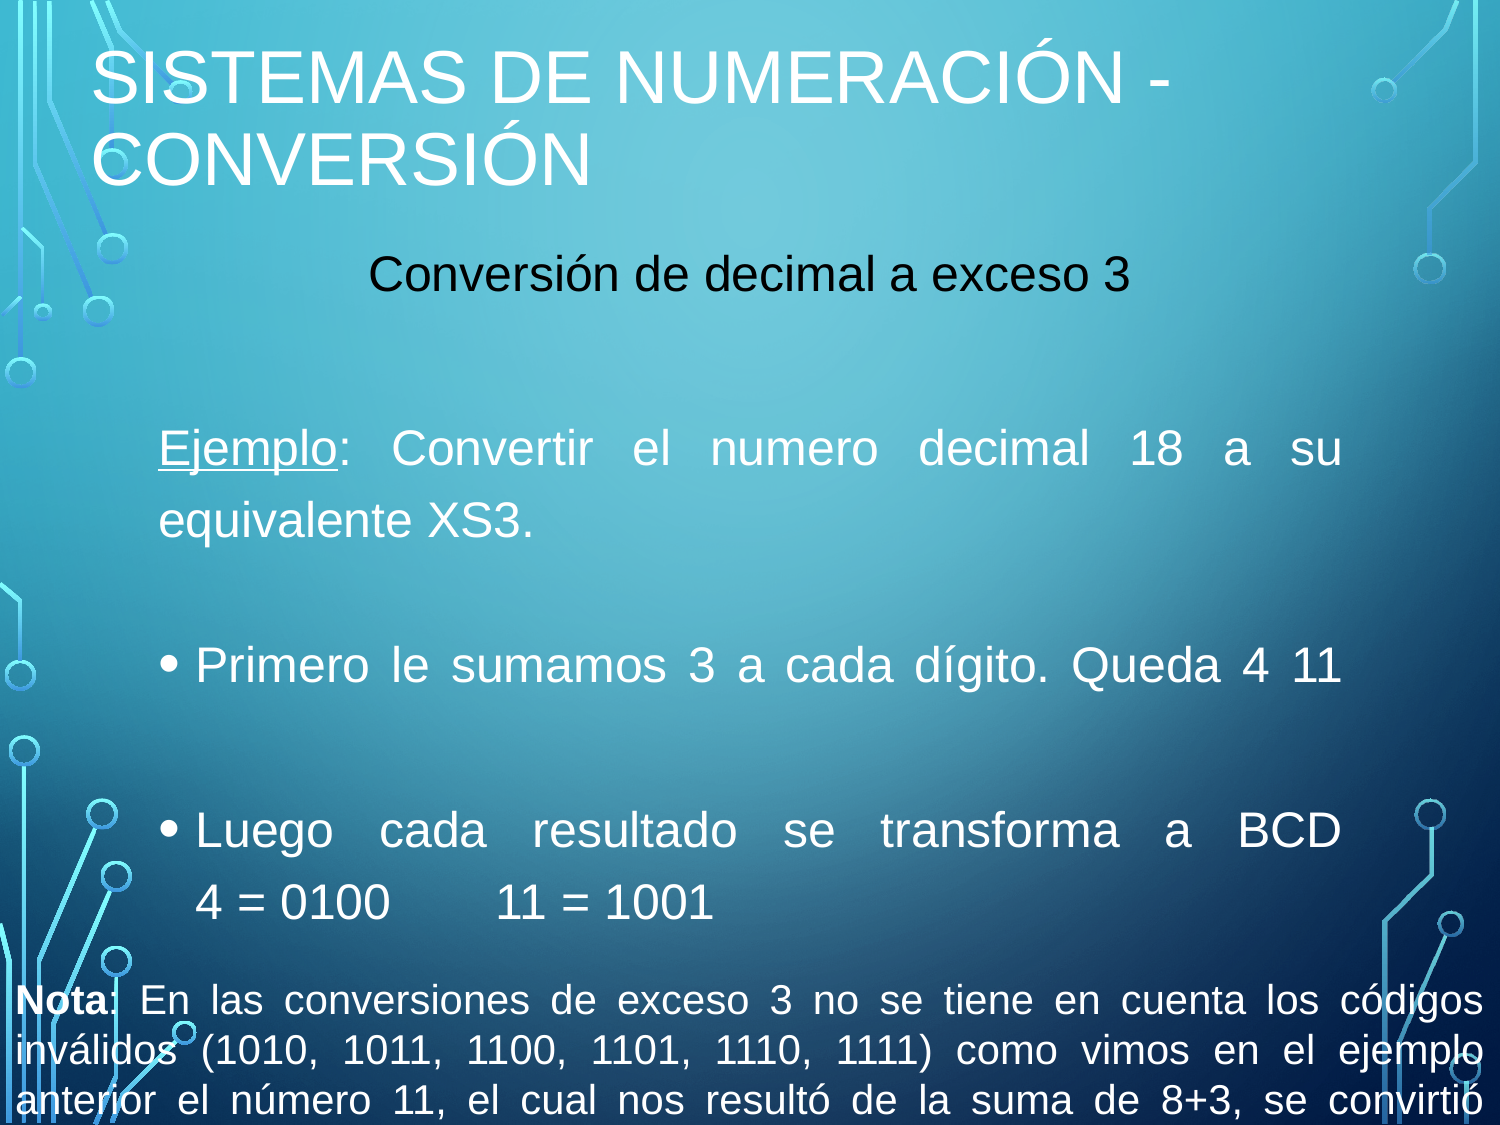

# Sistemas de Numeración - Conversión
Conversión de decimal a exceso 3
Ejemplo: Convertir el numero decimal 18 a su equivalente XS3.

Primero le sumamos 3 a cada dígito. Queda 4 11
Luego cada resultado se transforma a BCD
4 = 0100	11 = 1001
Nota: En las conversiones de exceso 3 no se tiene en cuenta los códigos inválidos (1010, 1011, 1100, 1101, 1110, 1111) como vimos en el ejemplo anterior el número 11, el cual nos resultó de la suma de 8+3, se convirtió directamente al BCD 1001.